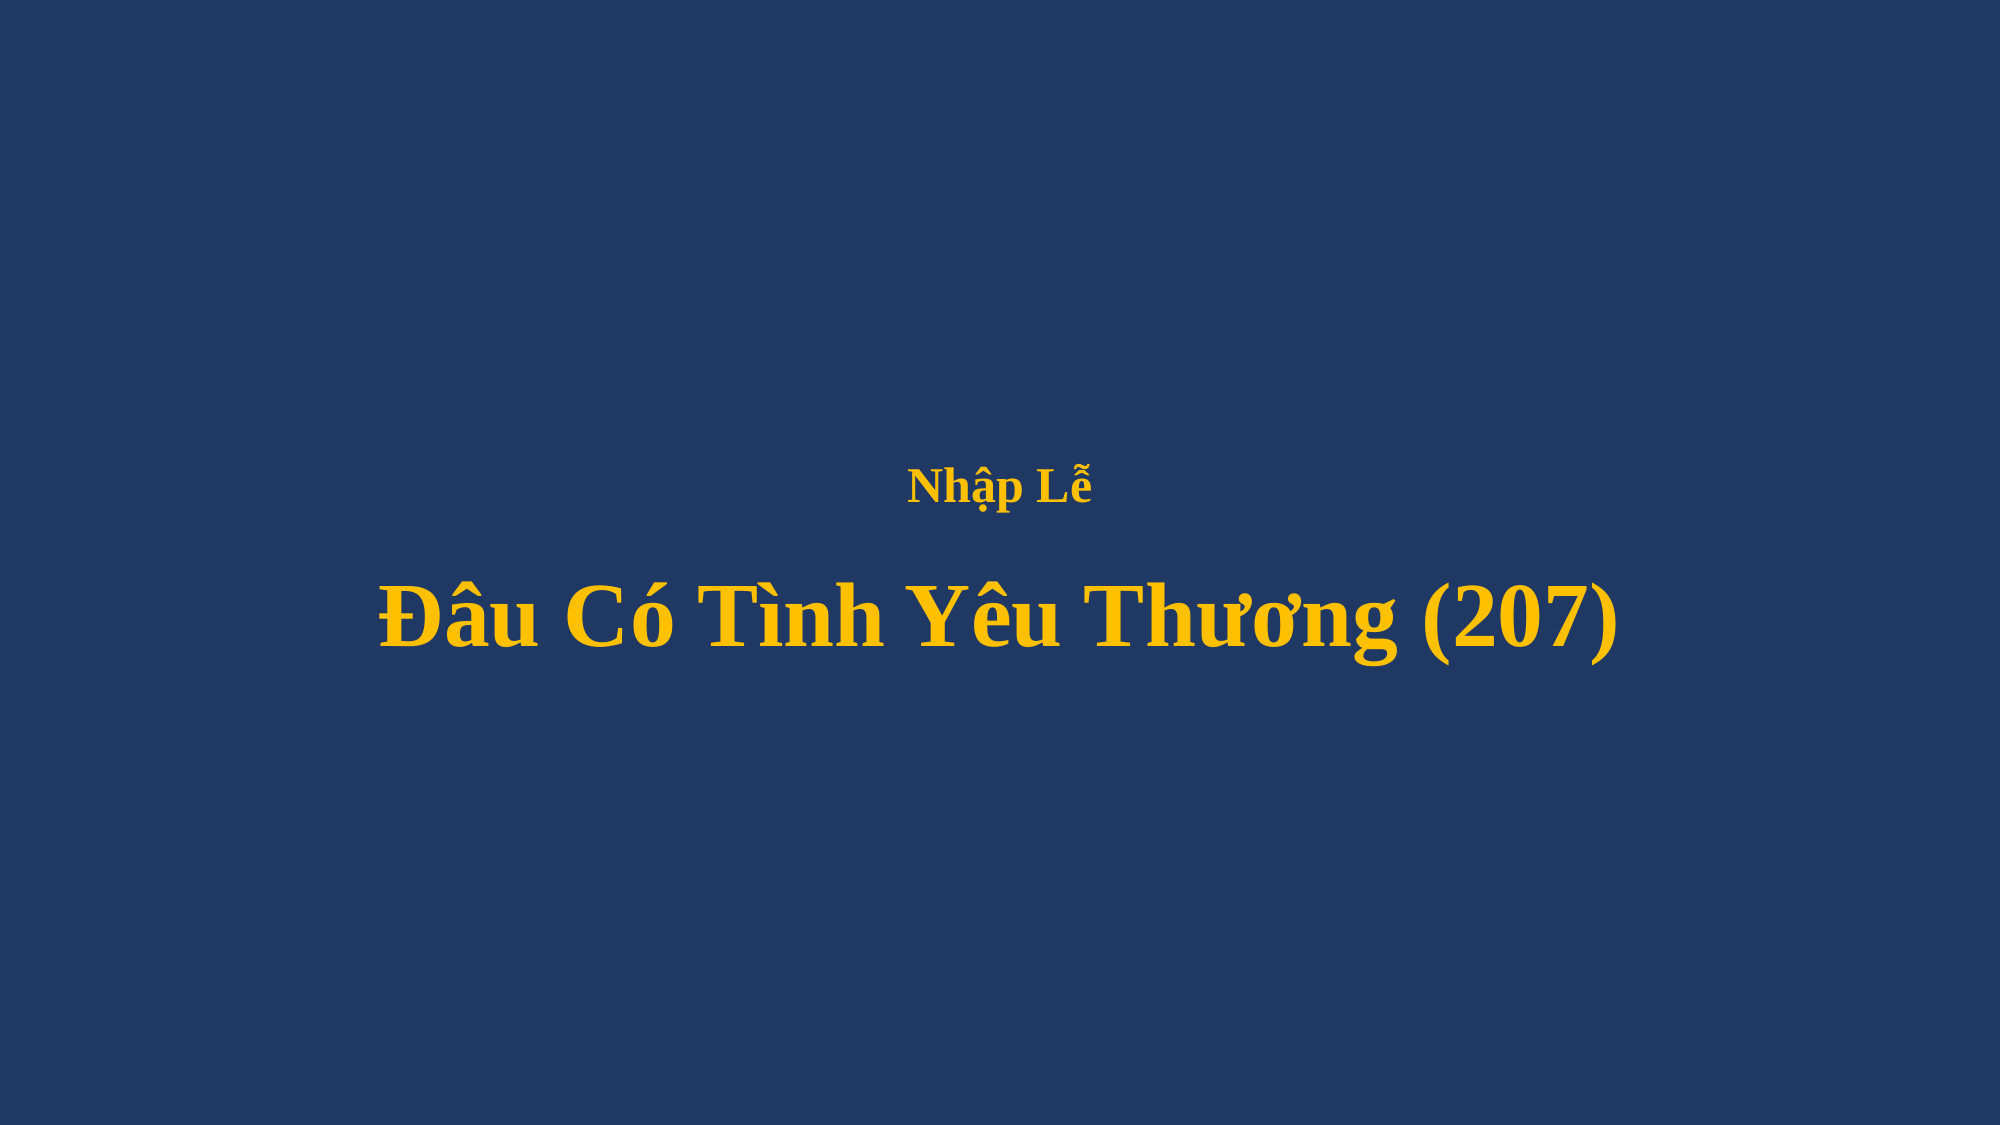

# Nhập Lễ Đâu Có Tình Yêu Thương (207)